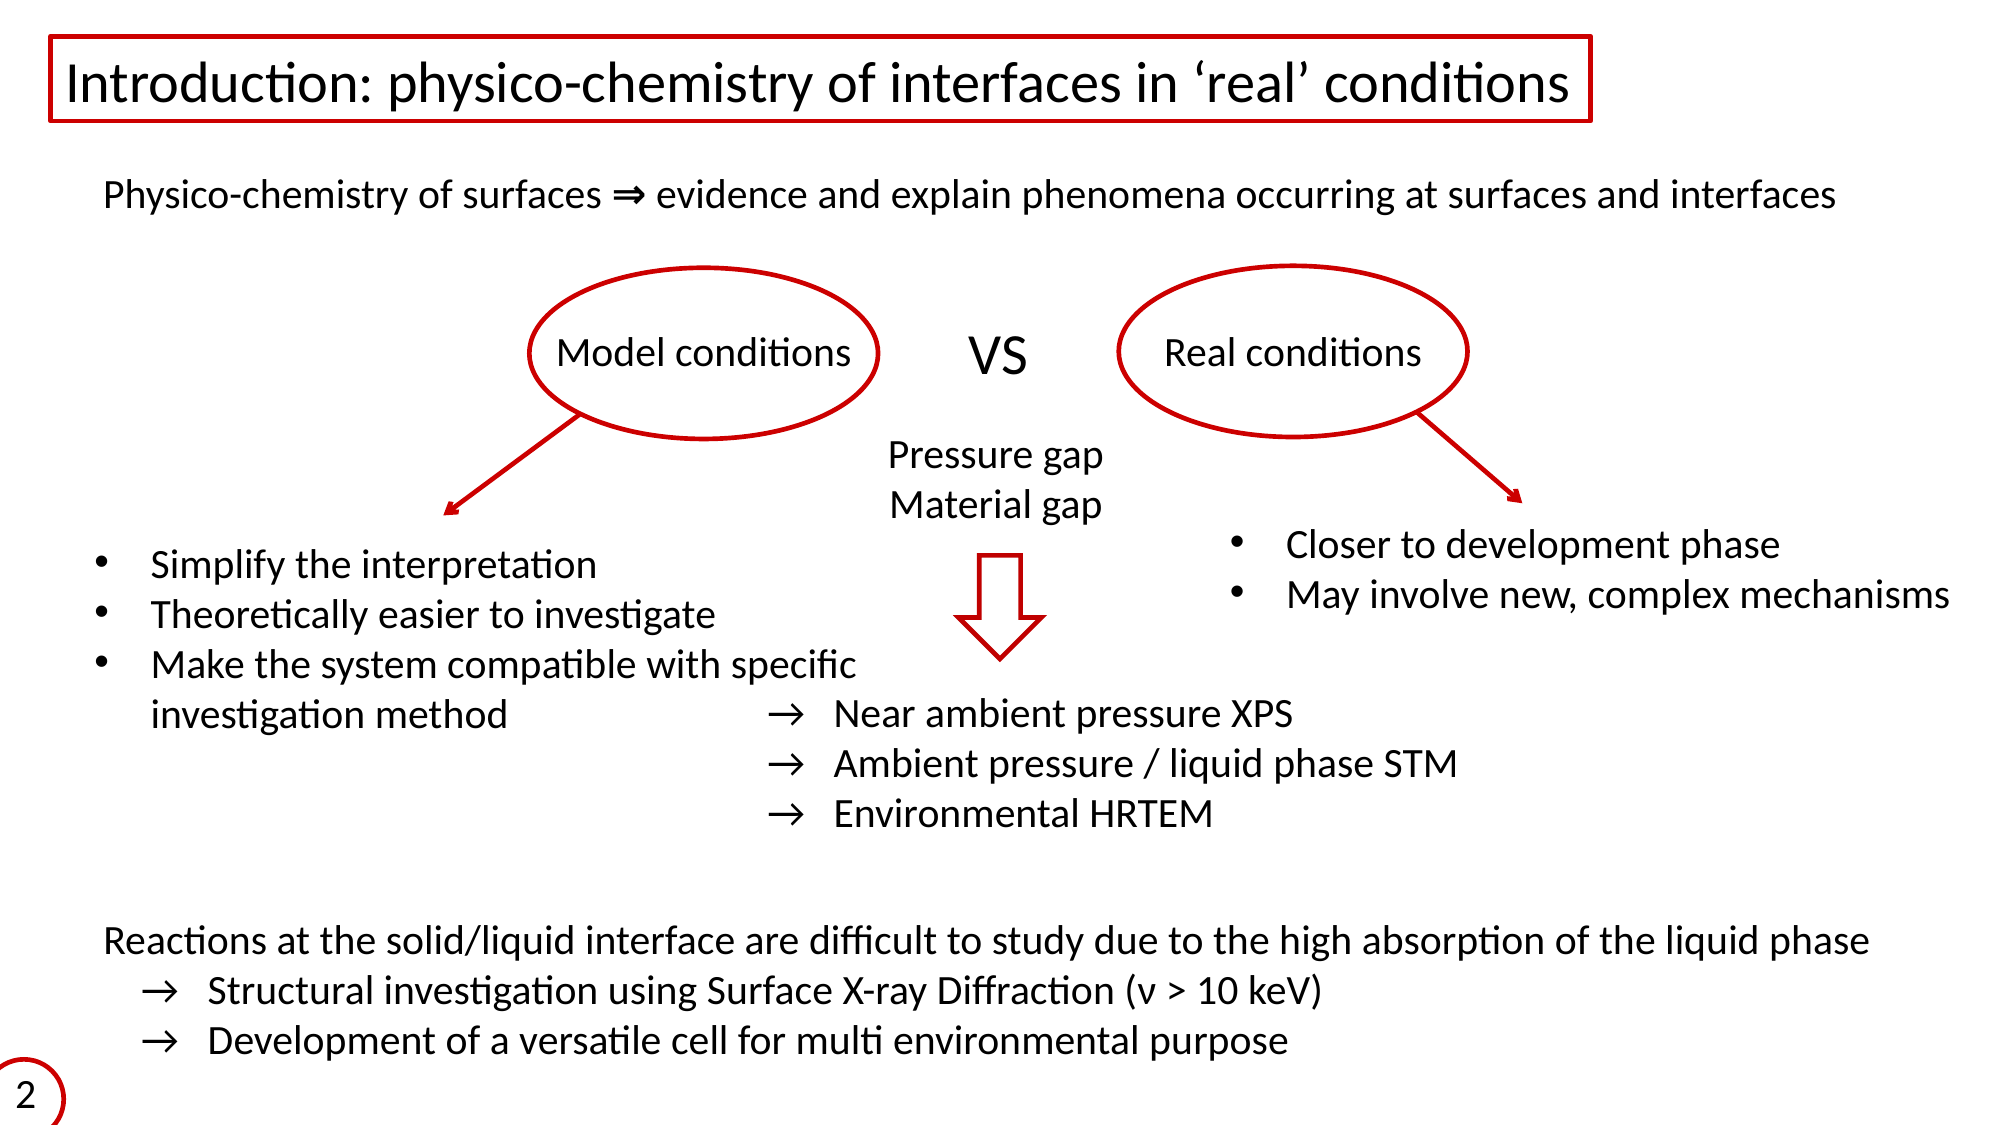

Introduction: physico-chemistry of interfaces in ‘real’ conditions
Physico-chemistry of surfaces ⇒ evidence and explain phenomena occurring at surfaces and interfaces

VS
Model conditions
Real conditions
Pressure gap
Material gap
Closer to development phase
May involve new, complex mechanisms
Simplify the interpretation
Theoretically easier to investigate
Make the system compatible with specific investigation method

→   Near ambient pressure XPS
→   Ambient pressure / liquid phase STM
→   Environmental HRTEM
Reactions at the solid/liquid interface are difficult to study due to the high absorption of the liquid phase
    →   Structural investigation using Surface X-ray Diffraction (ν > 10 keV)
    →   Development of a versatile cell for multi environmental purpose

2